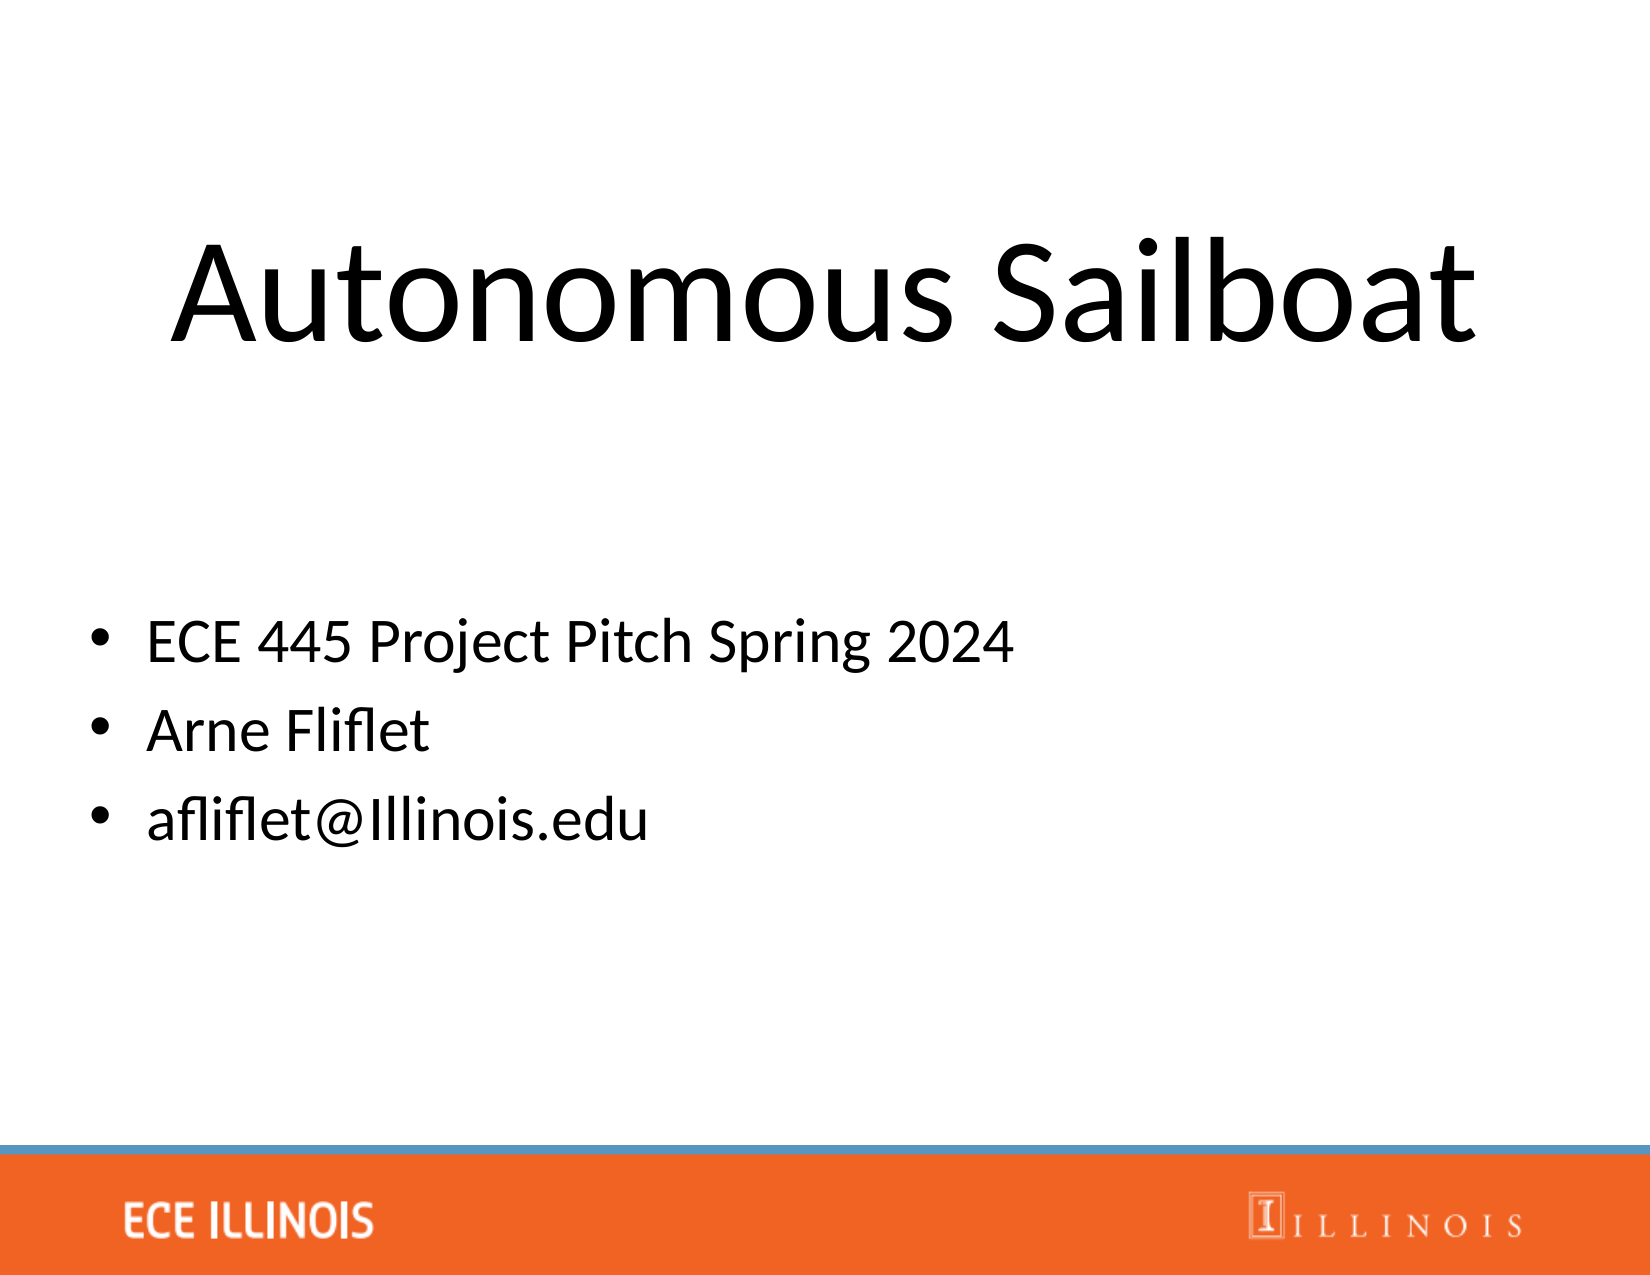

Autonomous Sailboat
ECE 445 Project Pitch Spring 2024
Arne Fliflet
afliflet@Illinois.edu